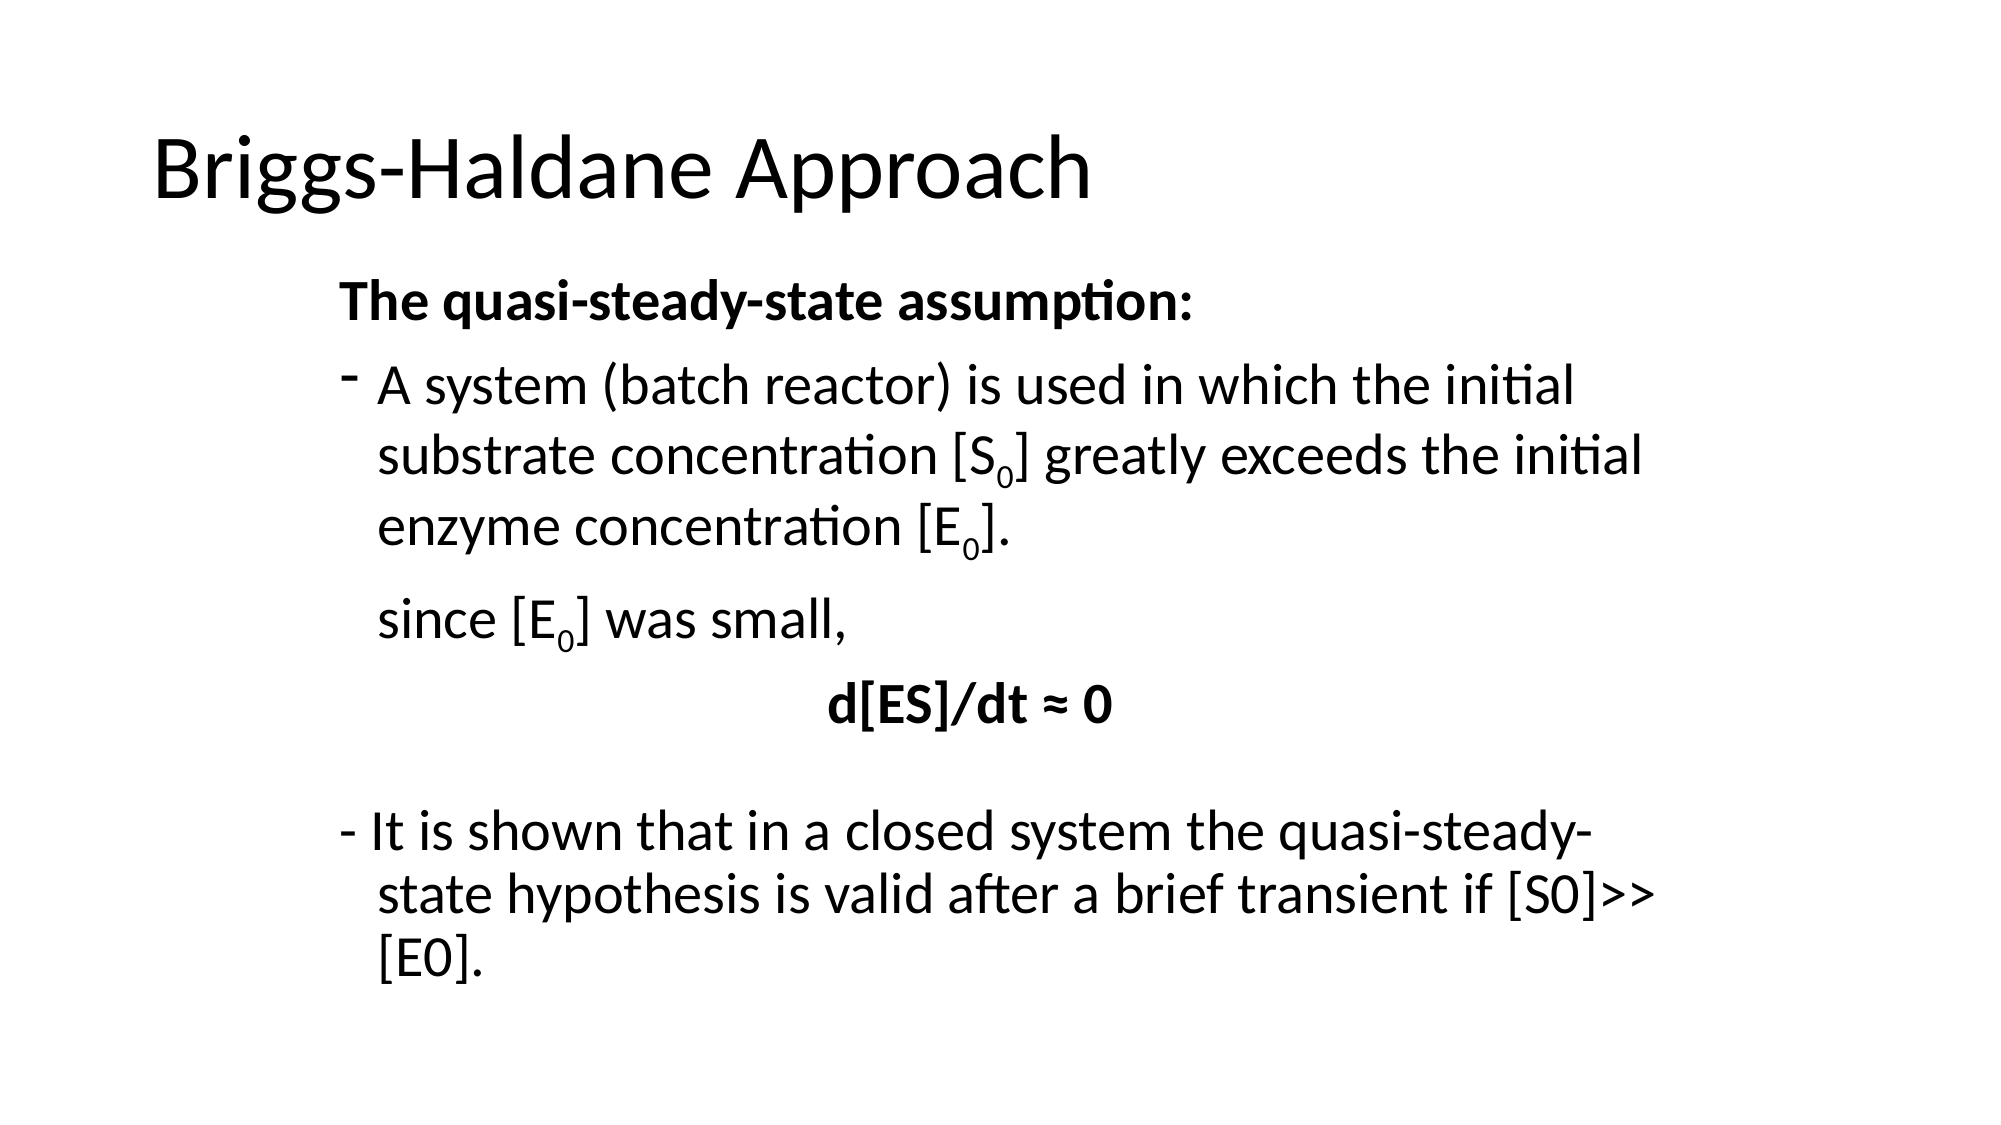

# Briggs-Haldane Approach
The quasi-steady-state assumption:
A system (batch reactor) is used in which the initial substrate concentration [S0] greatly exceeds the initial enzyme concentration [E0].
	since [E0] was small,
				d[ES]/dt ≈ 0

- It is shown that in a closed system the quasi-steady-state hypothesis is valid after a brief transient if [S0]>> [E0].